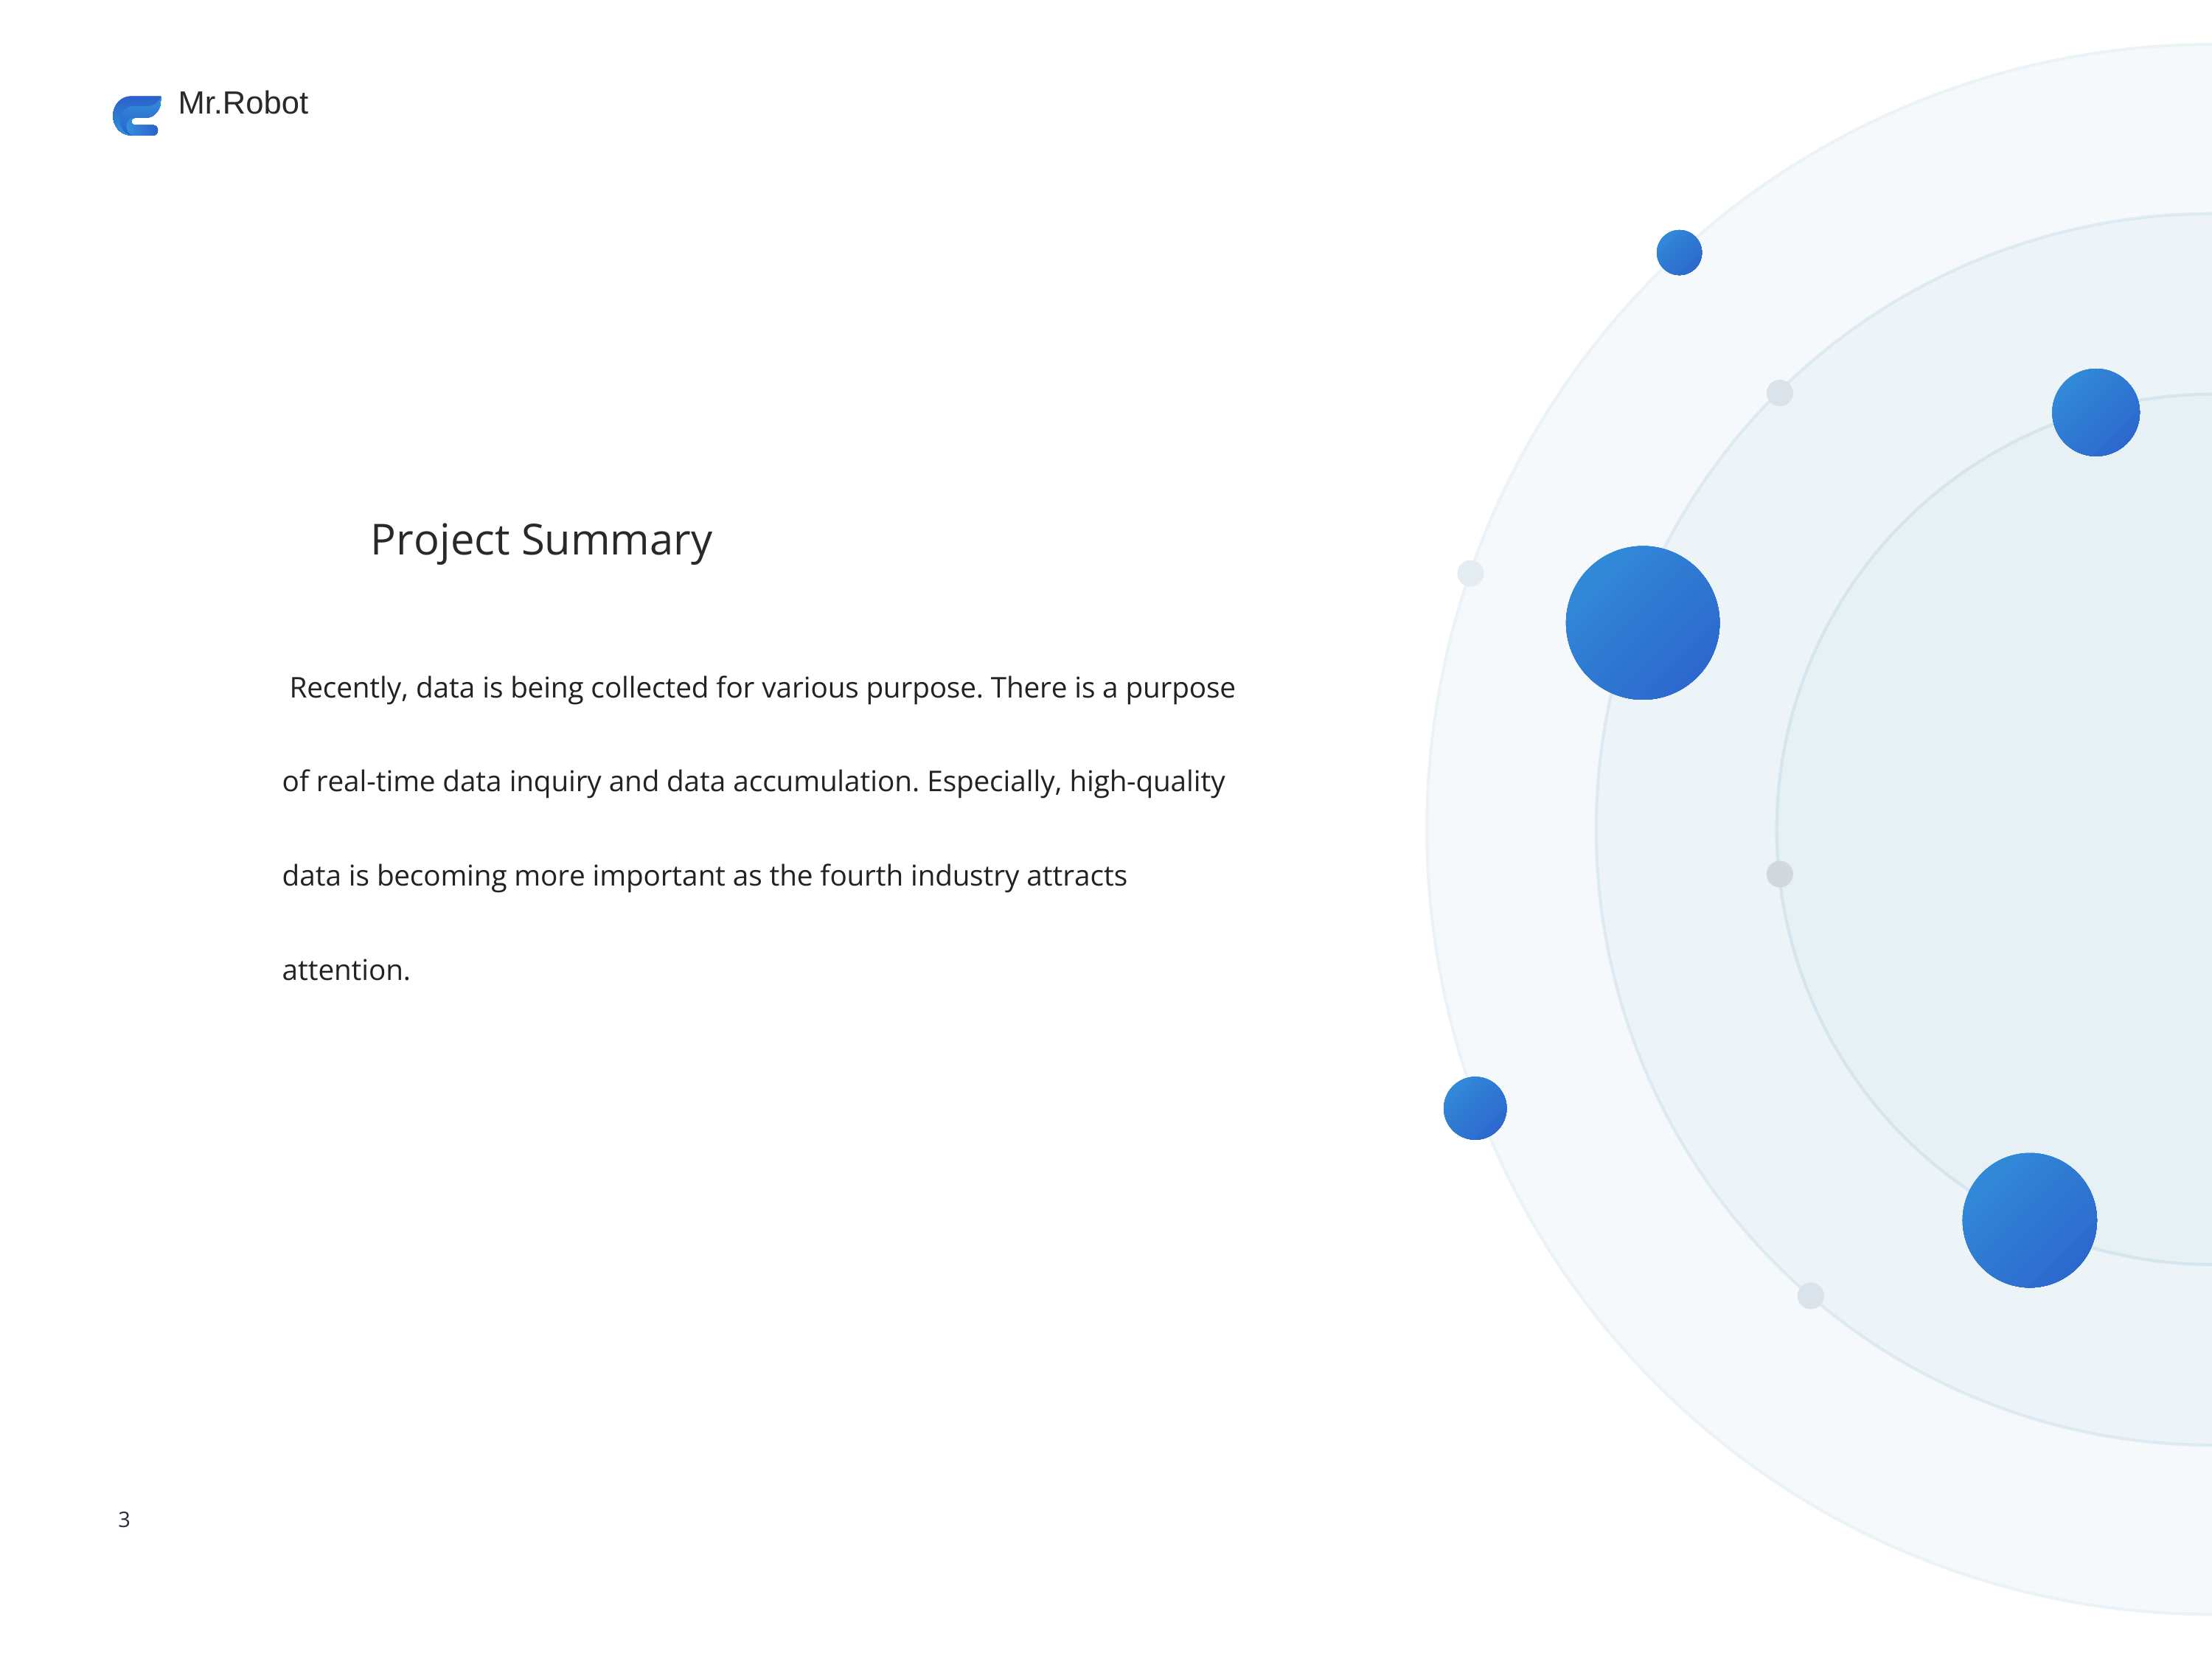

Project Summary

 Recently, data is being collected for various purpose. There is a purpose of real-time data inquiry and data accumulation. Especially, high-quality data is becoming more important as the fourth industry attracts attention.

3